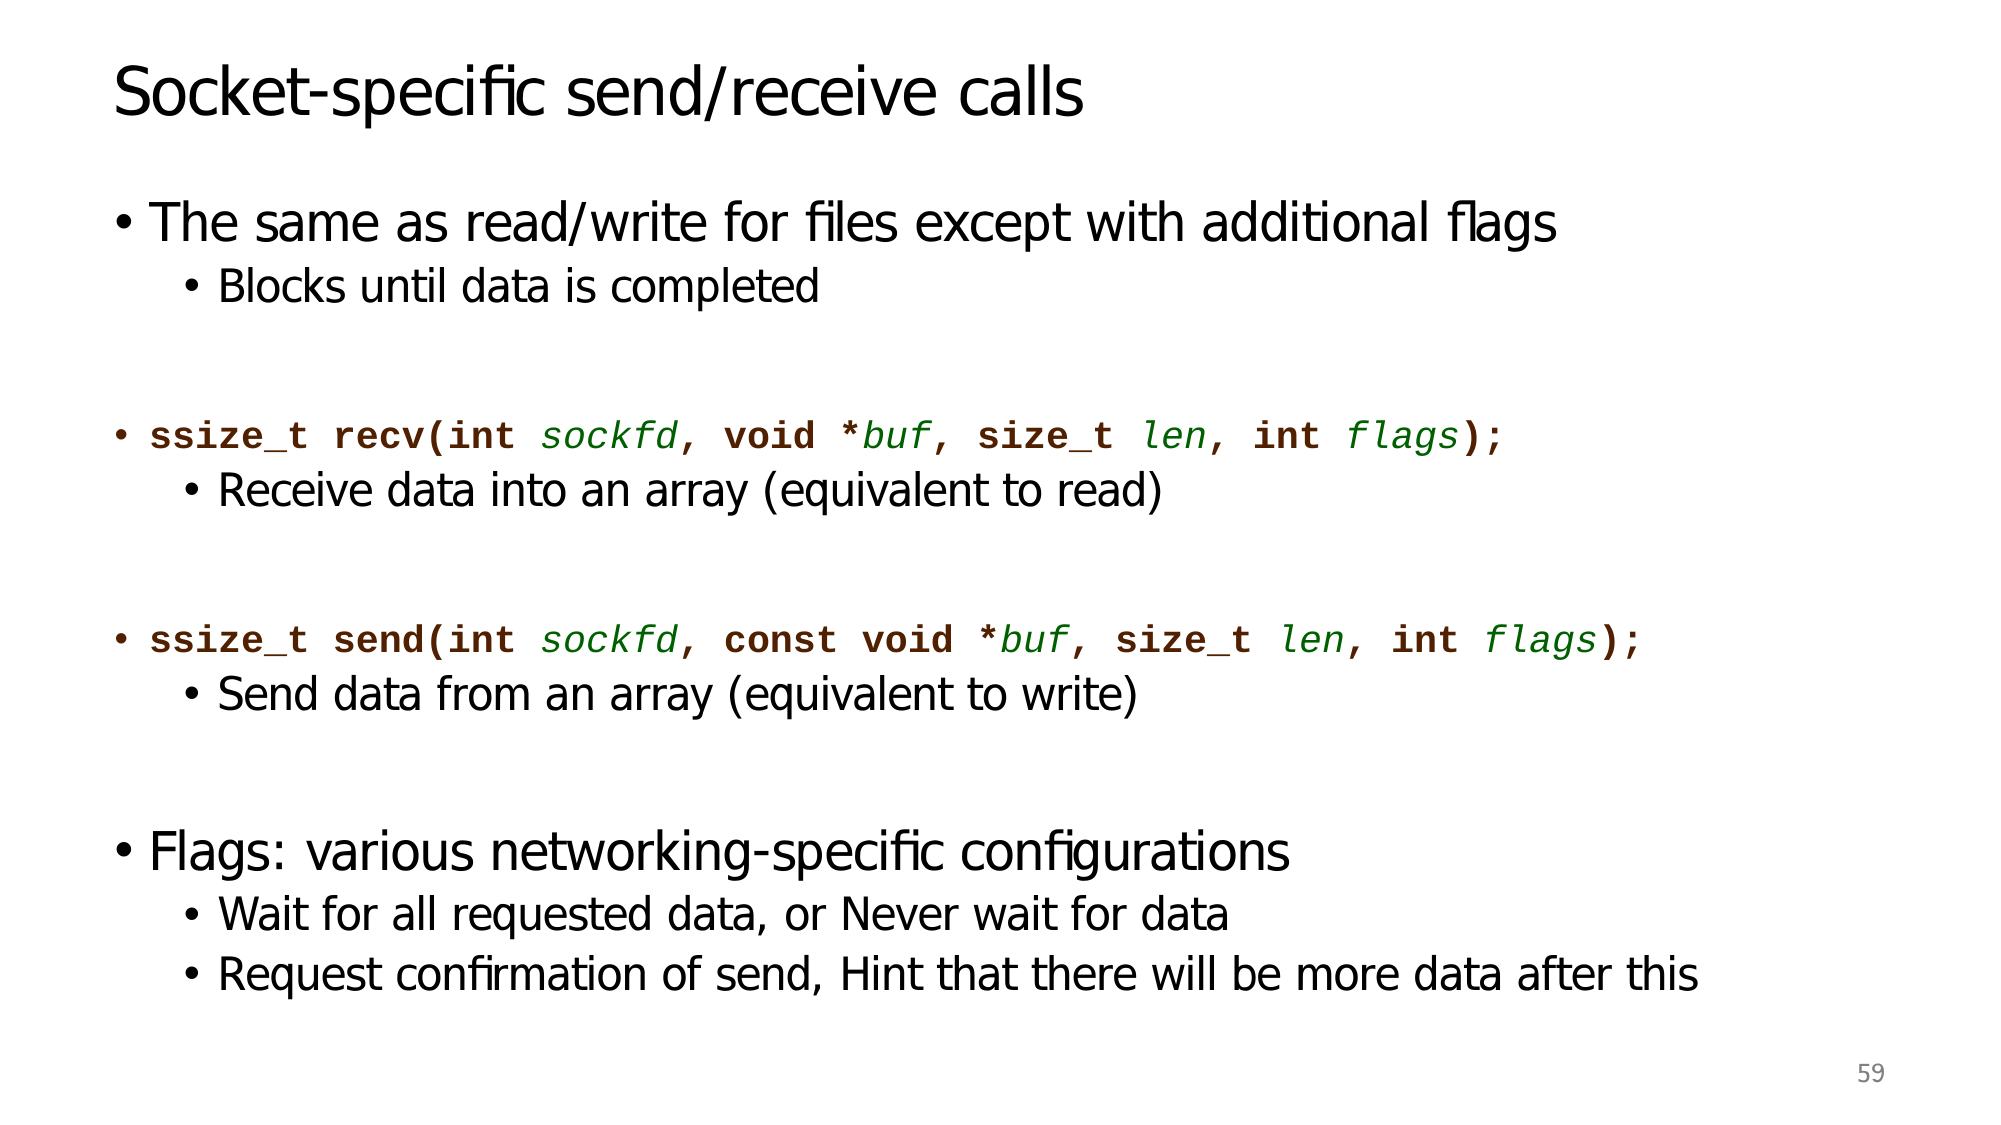

# Socket-specific send/receive calls
The same as read/write for files except with additional flags
Blocks until data is completed

ssize_t recv(int sockfd, void *buf, size_t len, int flags);
Receive data into an array (equivalent to read)

ssize_t send(int sockfd, const void *buf, size_t len, int flags);
Send data from an array (equivalent to write)

Flags: various networking-specific configurations
Wait for all requested data, or Never wait for data
Request confirmation of send, Hint that there will be more data after this
59